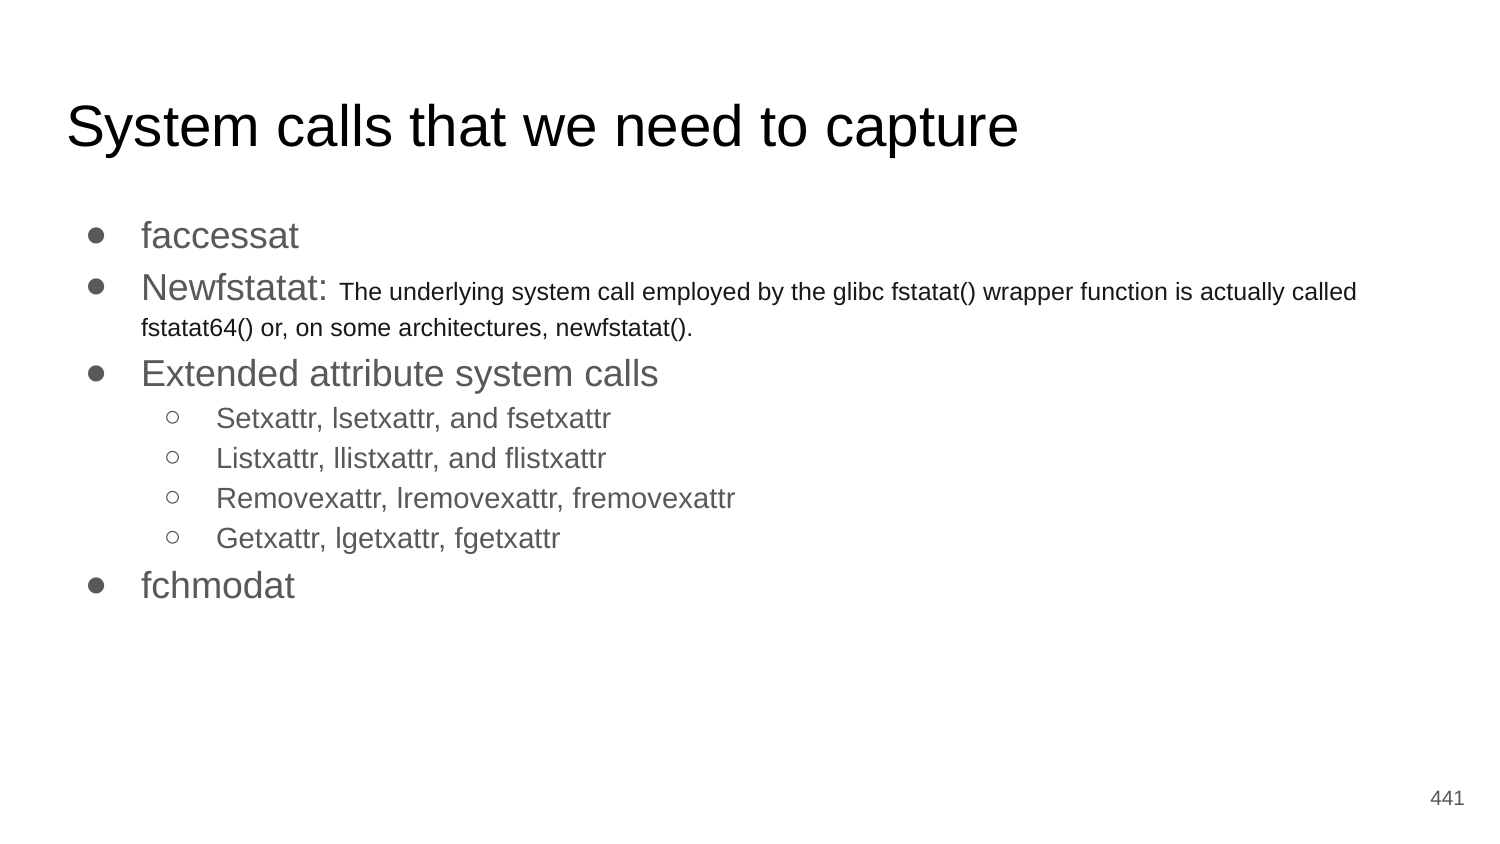

# System calls that we need to capture
faccessat
Newfstatat: The underlying system call employed by the glibc fstatat() wrapper function is actually called fstatat64() or, on some architectures, newfstatat().
Extended attribute system calls
Setxattr, lsetxattr, and fsetxattr
Listxattr, llistxattr, and flistxattr
Removexattr, lremovexattr, fremovexattr
Getxattr, lgetxattr, fgetxattr
fchmodat
441